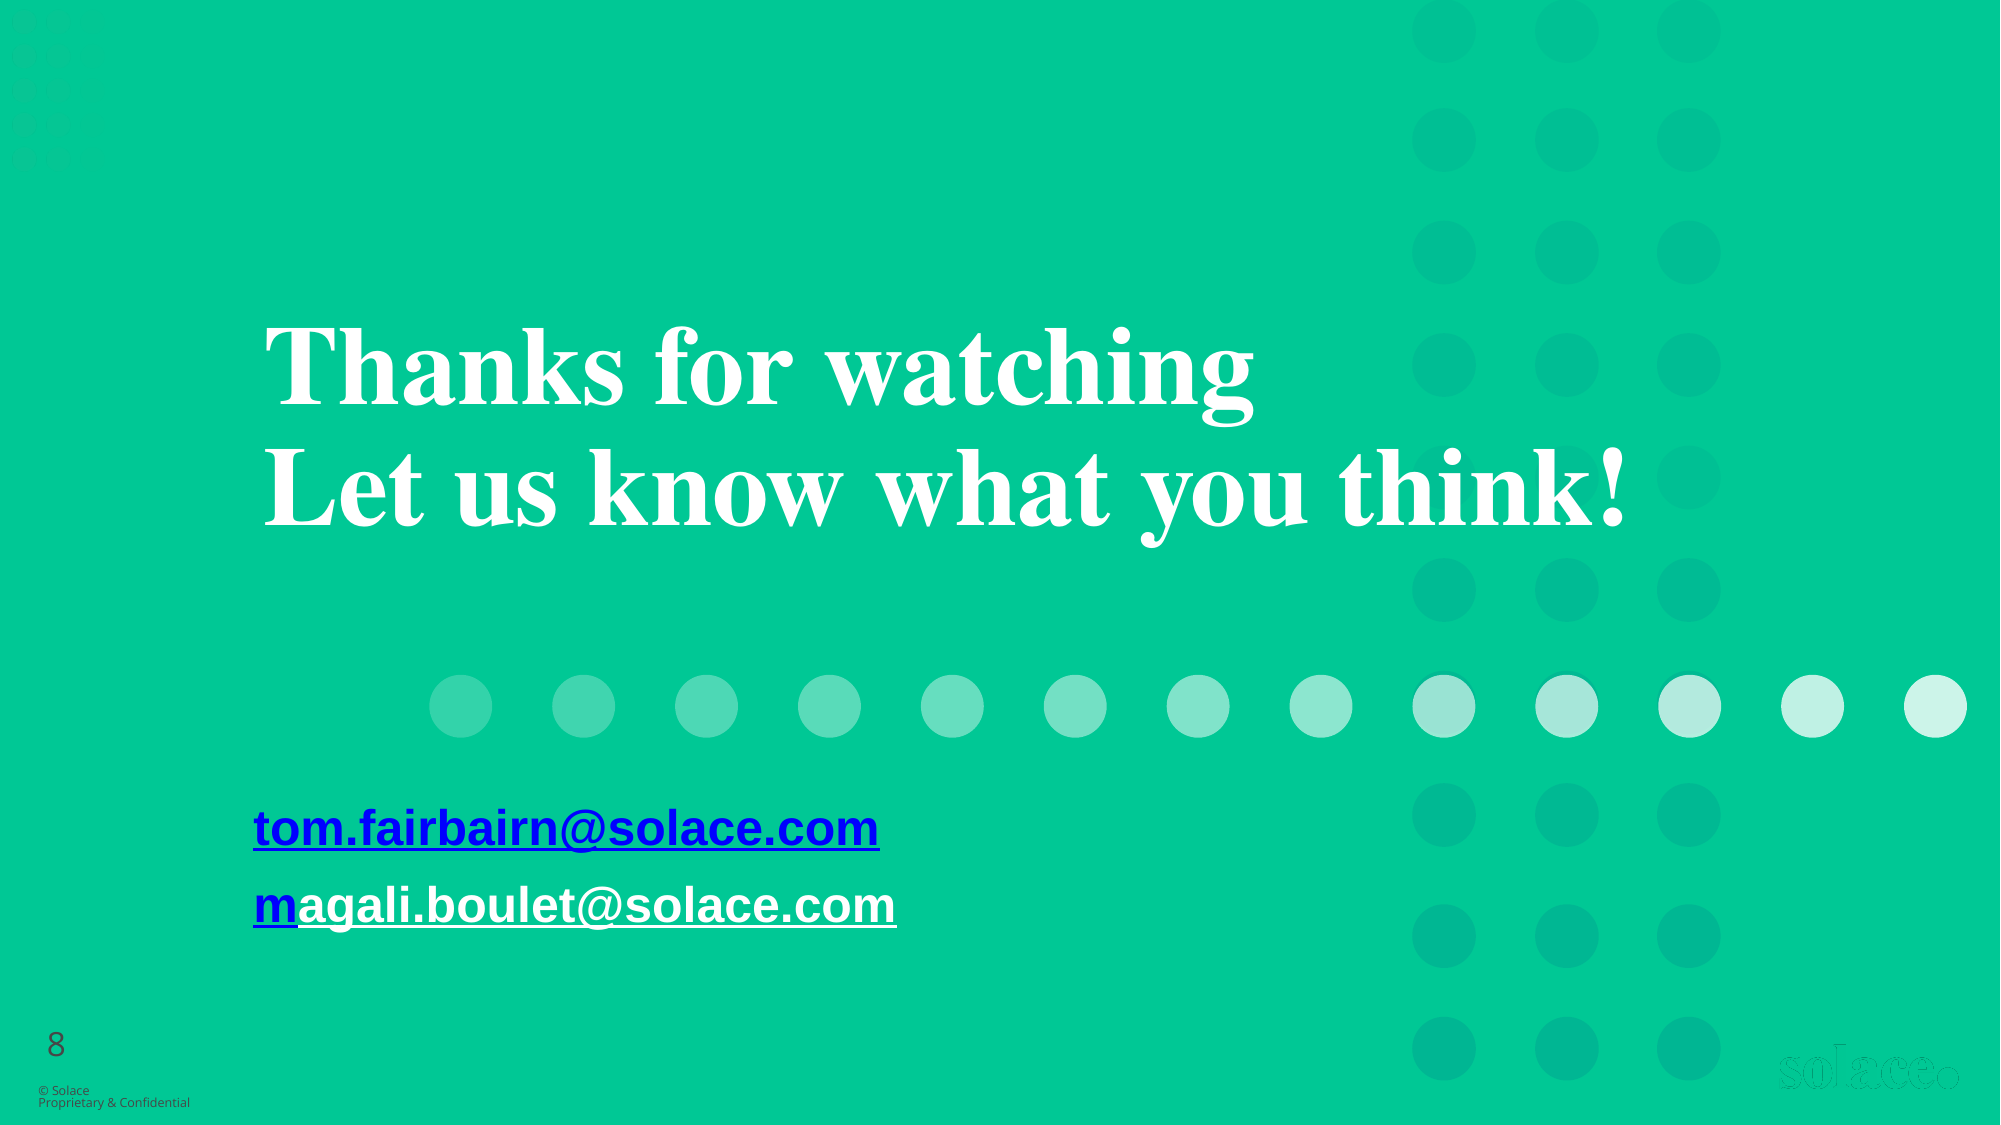

# Thanks for watching Let us know what you think!
tom.fairbairn@solace.com
magali.boulet@solace.com
8
© Solace
Proprietary & Confidential